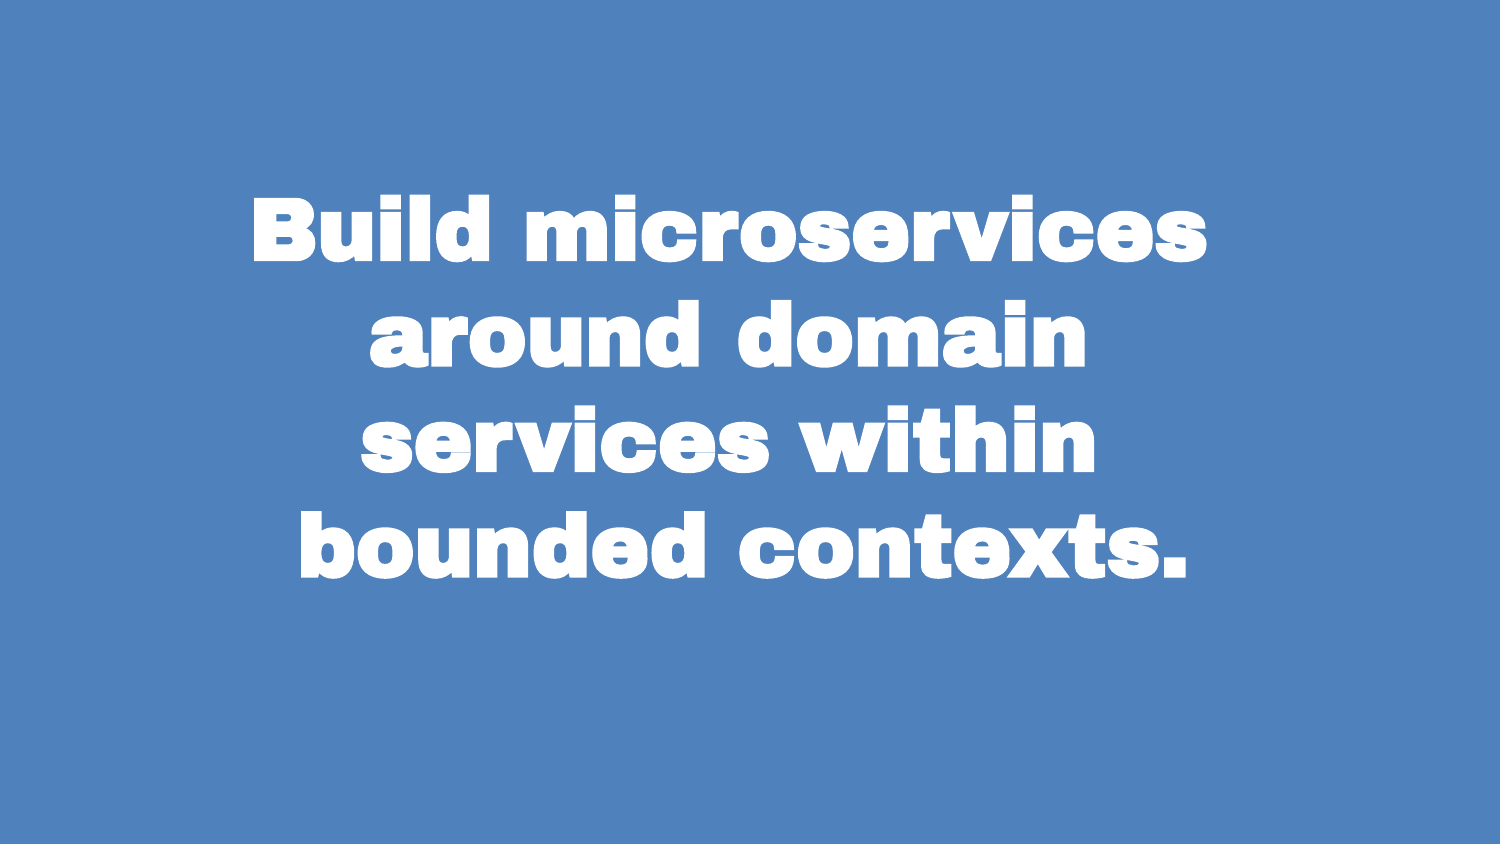

# Build microservices  around	domain  services within  bounded contexts.